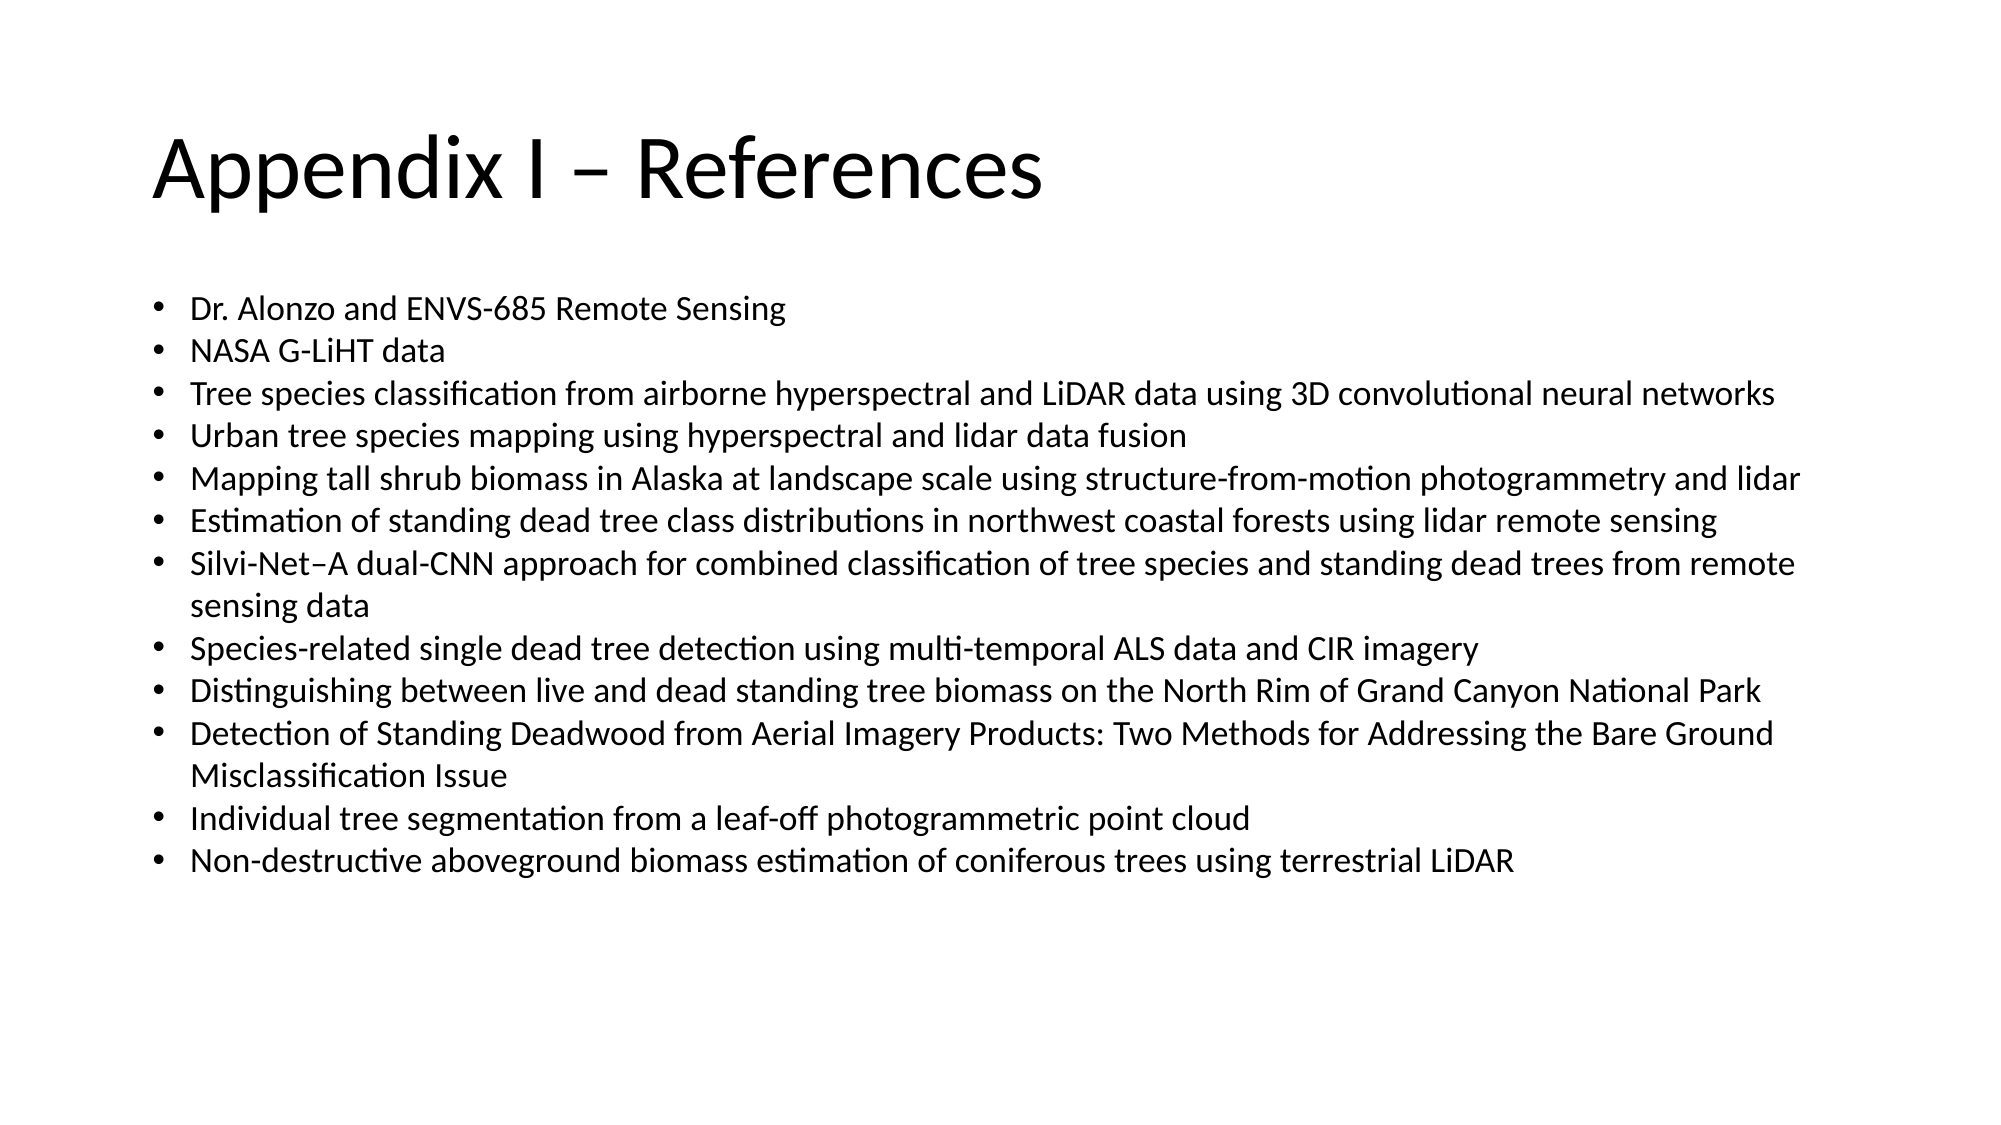

# Appendix I – References
Dr. Alonzo and ENVS-685 Remote Sensing
NASA G-LiHT data
Tree species classification from airborne hyperspectral and LiDAR data using 3D convolutional neural networks
Urban tree species mapping using hyperspectral and lidar data fusion
Mapping tall shrub biomass in Alaska at landscape scale using structure-from-motion photogrammetry and lidar
Estimation of standing dead tree class distributions in northwest coastal forests using lidar remote sensing
Silvi-Net–A dual-CNN approach for combined classification of tree species and standing dead trees from remote sensing data
Species-related single dead tree detection using multi-temporal ALS data and CIR imagery
Distinguishing between live and dead standing tree biomass on the North Rim of Grand Canyon National Park
Detection of Standing Deadwood from Aerial Imagery Products: Two Methods for Addressing the Bare Ground Misclassification Issue
Individual tree segmentation from a leaf-off photogrammetric point cloud
Non-destructive aboveground biomass estimation of coniferous trees using terrestrial LiDAR